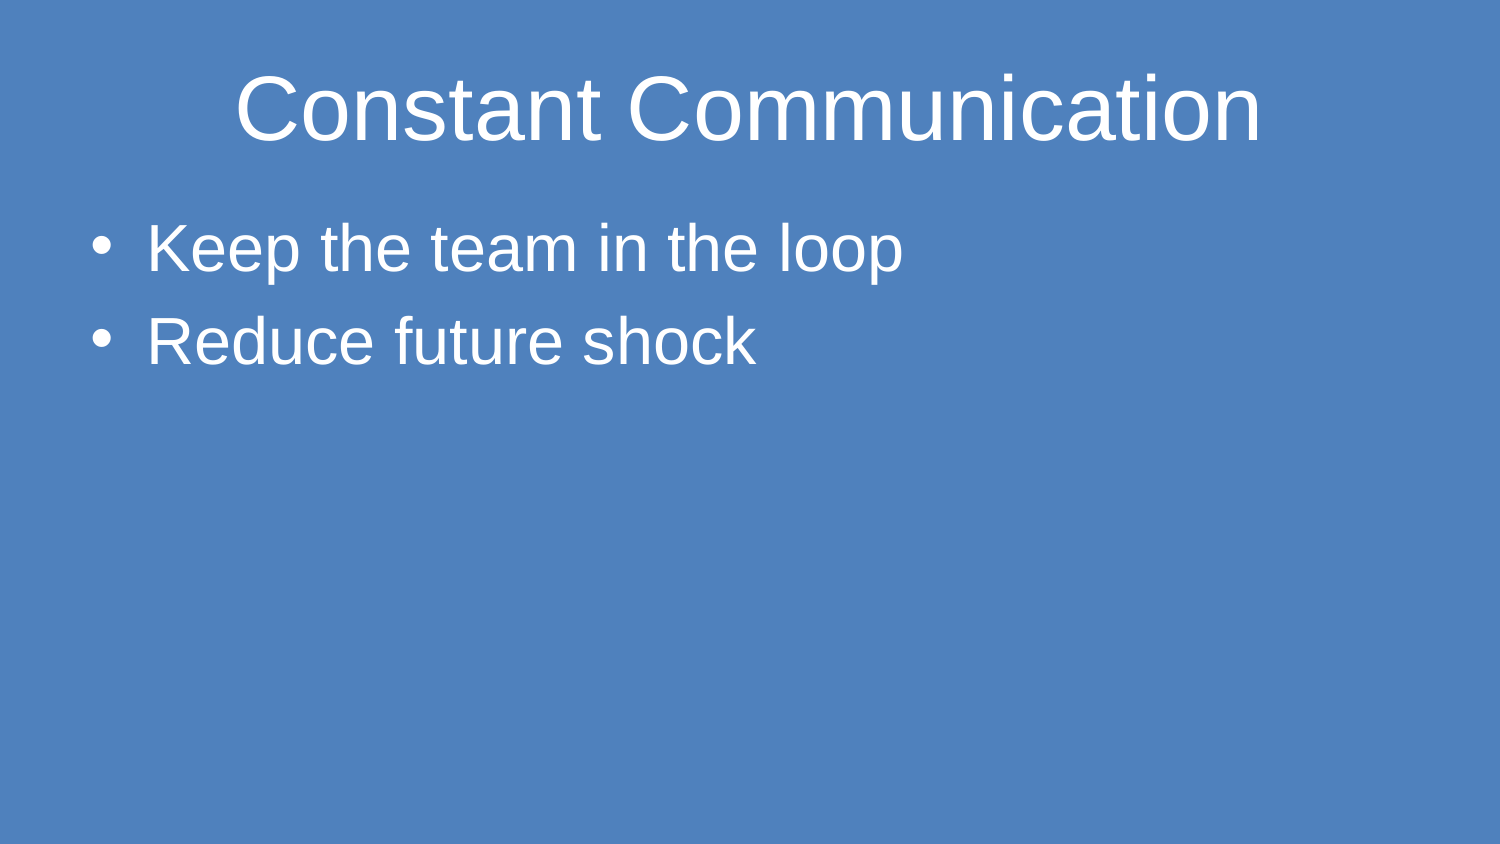

# Constant Communication
Keep the team in the loop
Reduce future shock